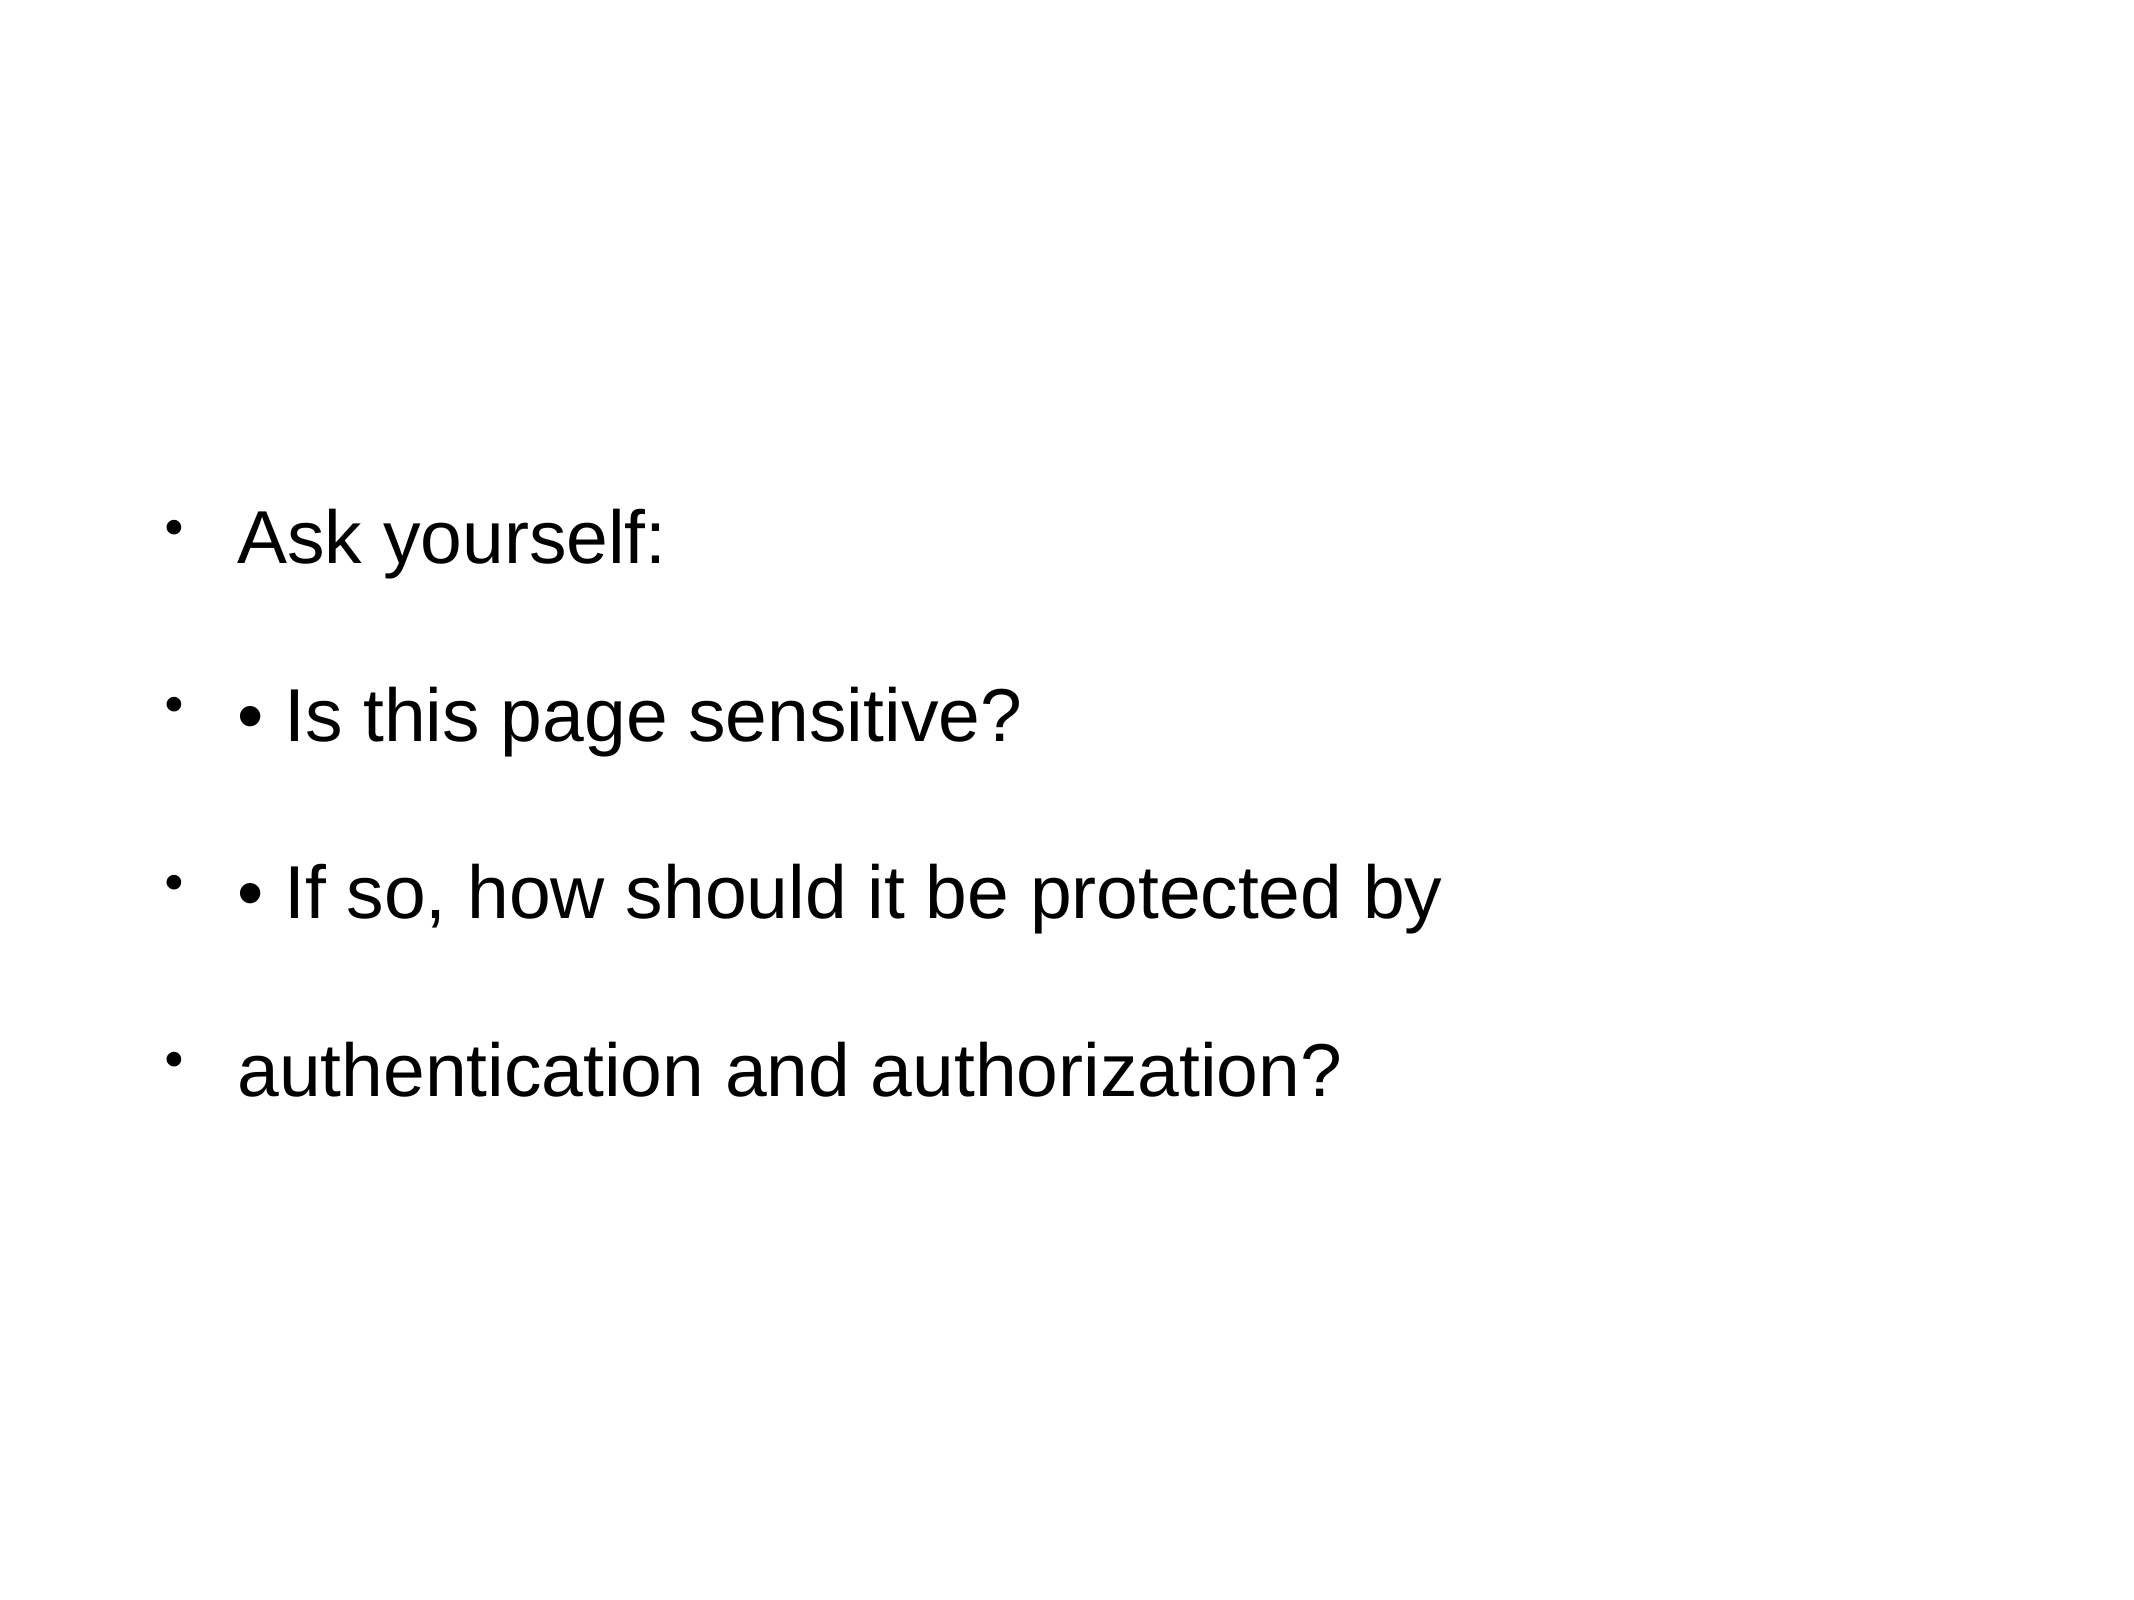

Ask yourself:
• Is this page sensitive?
• If so, how should it be protected by
authentication and authorization?